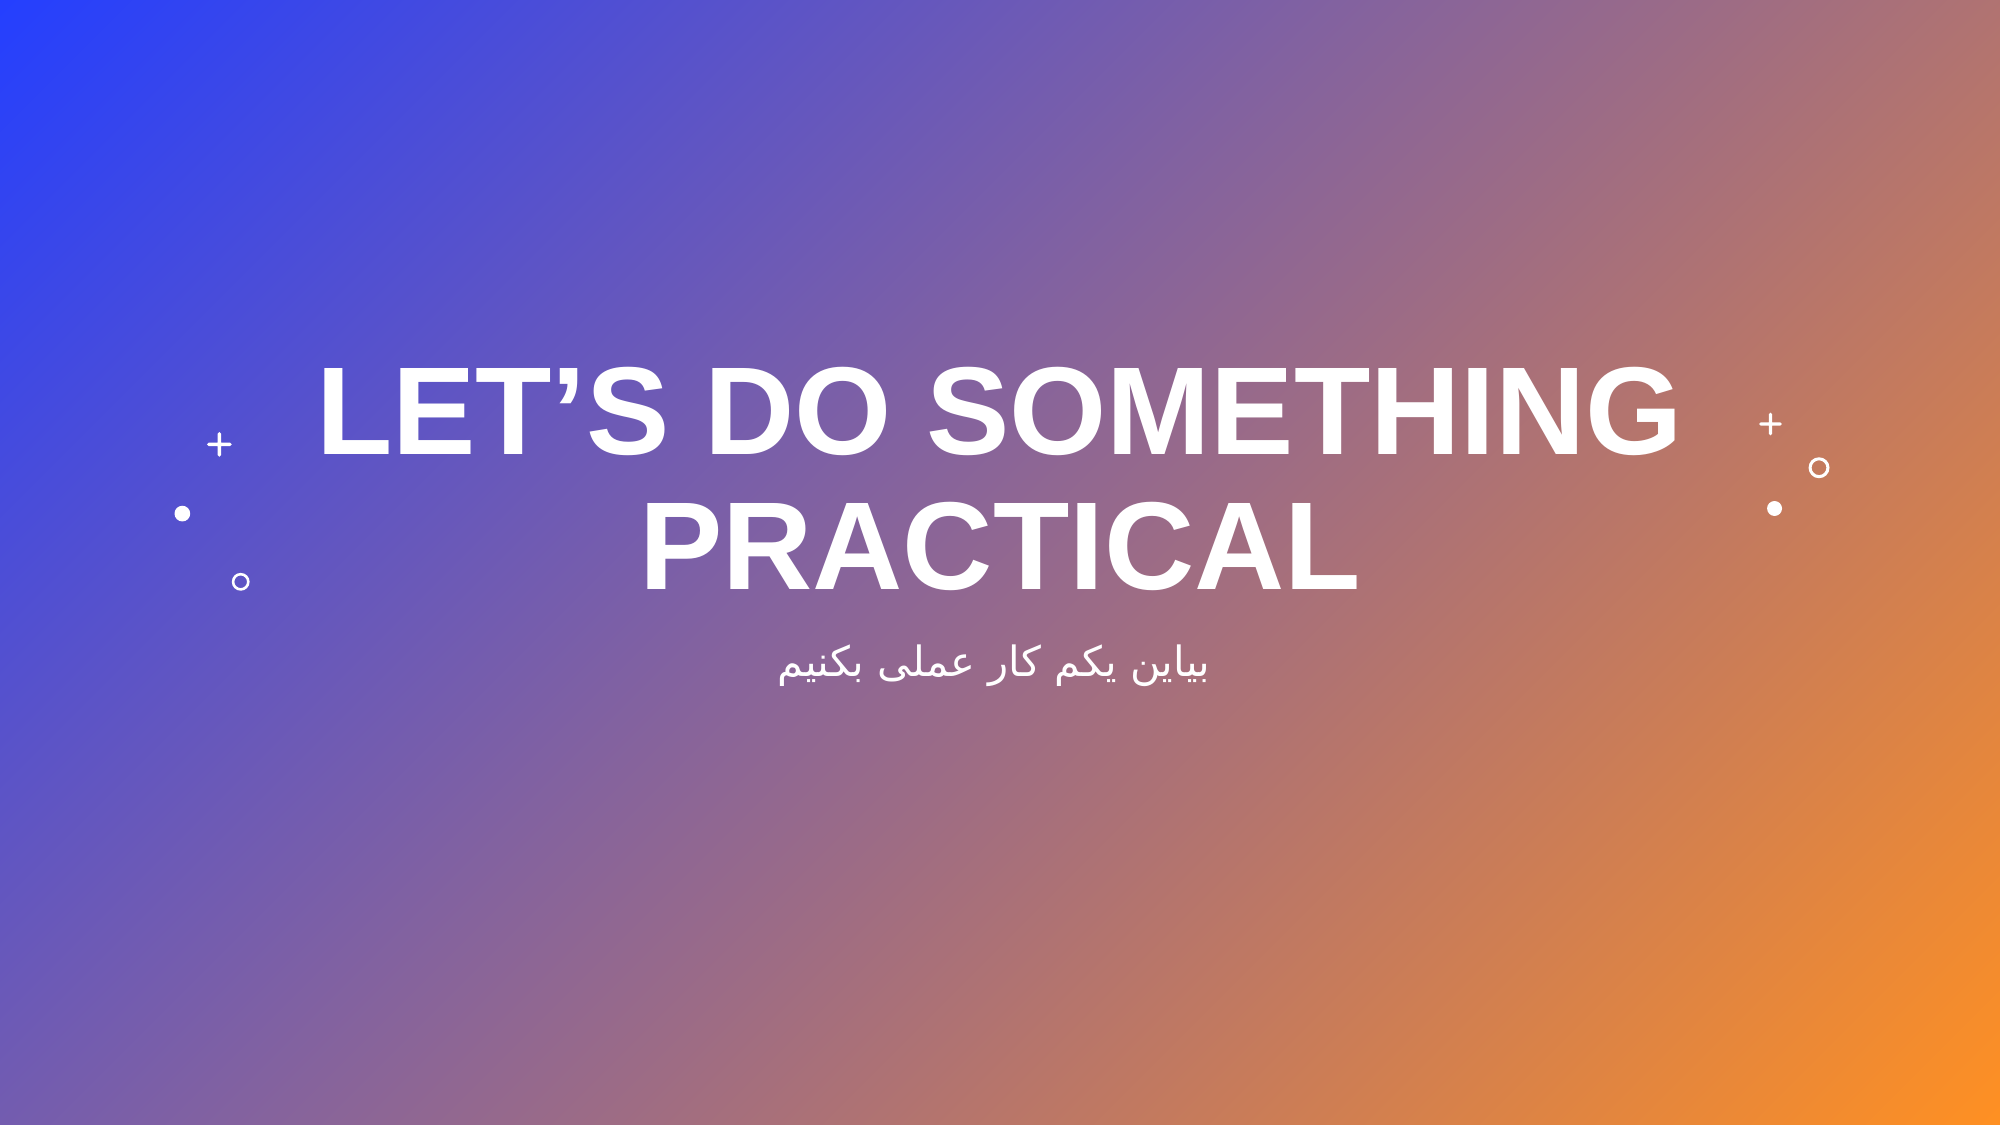

# Let’s Do something practical
بیاین یکم کار عملی بکنیم